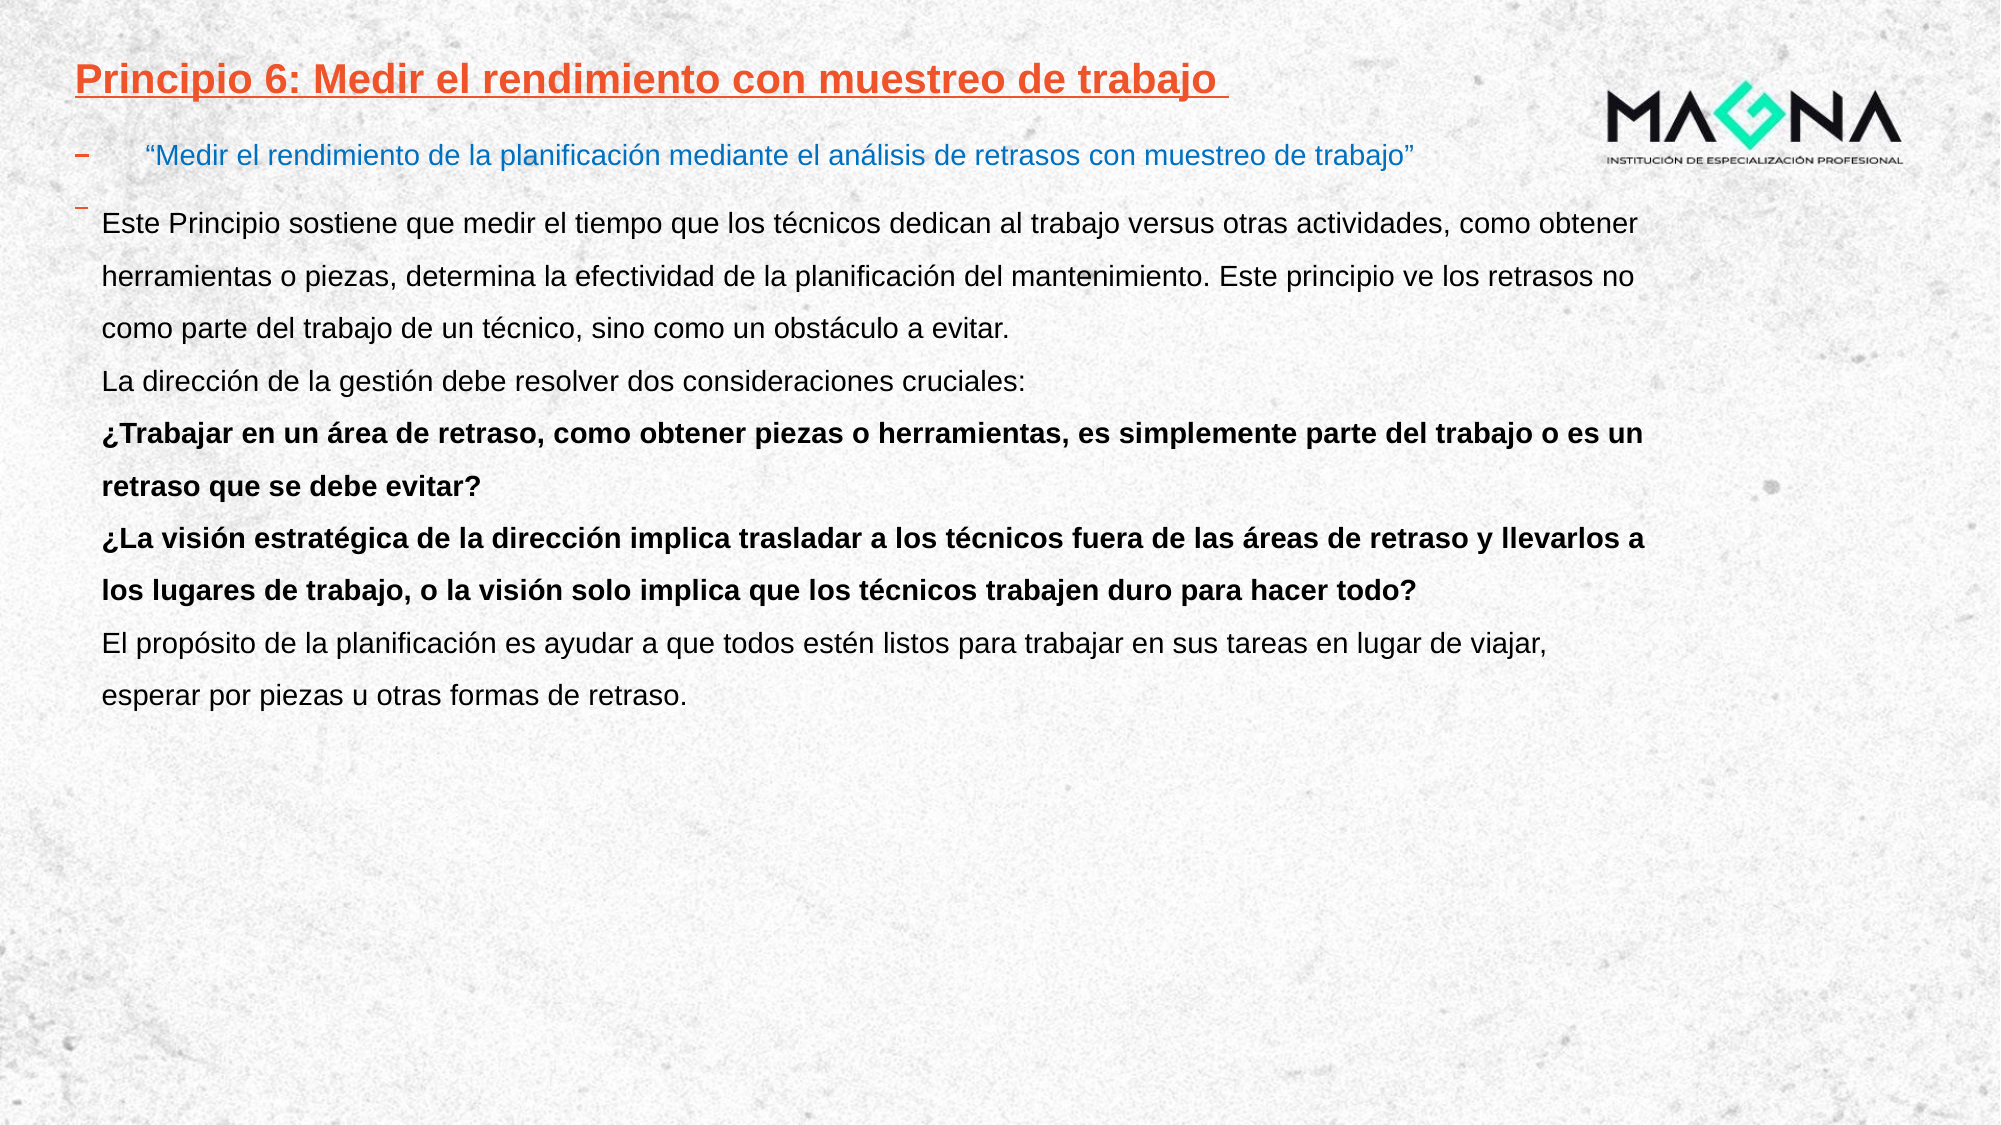

# Principio 6: Medir el rendimiento con muestreo de trabajo
“Medir el rendimiento de la planificación mediante el análisis de retrasos con muestreo de trabajo”
Este Principio sostiene que medir el tiempo que los técnicos dedican al trabajo versus otras actividades, como obtener herramientas o piezas, determina la efectividad de la planificación del mantenimiento. Este principio ve los retrasos no como parte del trabajo de un técnico, sino como un obstáculo a evitar. 
La dirección de la gestión debe resolver dos consideraciones cruciales:
¿Trabajar en un área de retraso, como obtener piezas o herramientas, es simplemente parte del trabajo o es un retraso que se debe evitar? 
¿La visión estratégica de la dirección implica trasladar a los técnicos fuera de las áreas de retraso y llevarlos a los lugares de trabajo, o la visión solo implica que los técnicos trabajen duro para hacer todo?
El propósito de la planificación es ayudar a que todos estén listos para trabajar en sus tareas en lugar de viajar, esperar por piezas u otras formas de retraso.